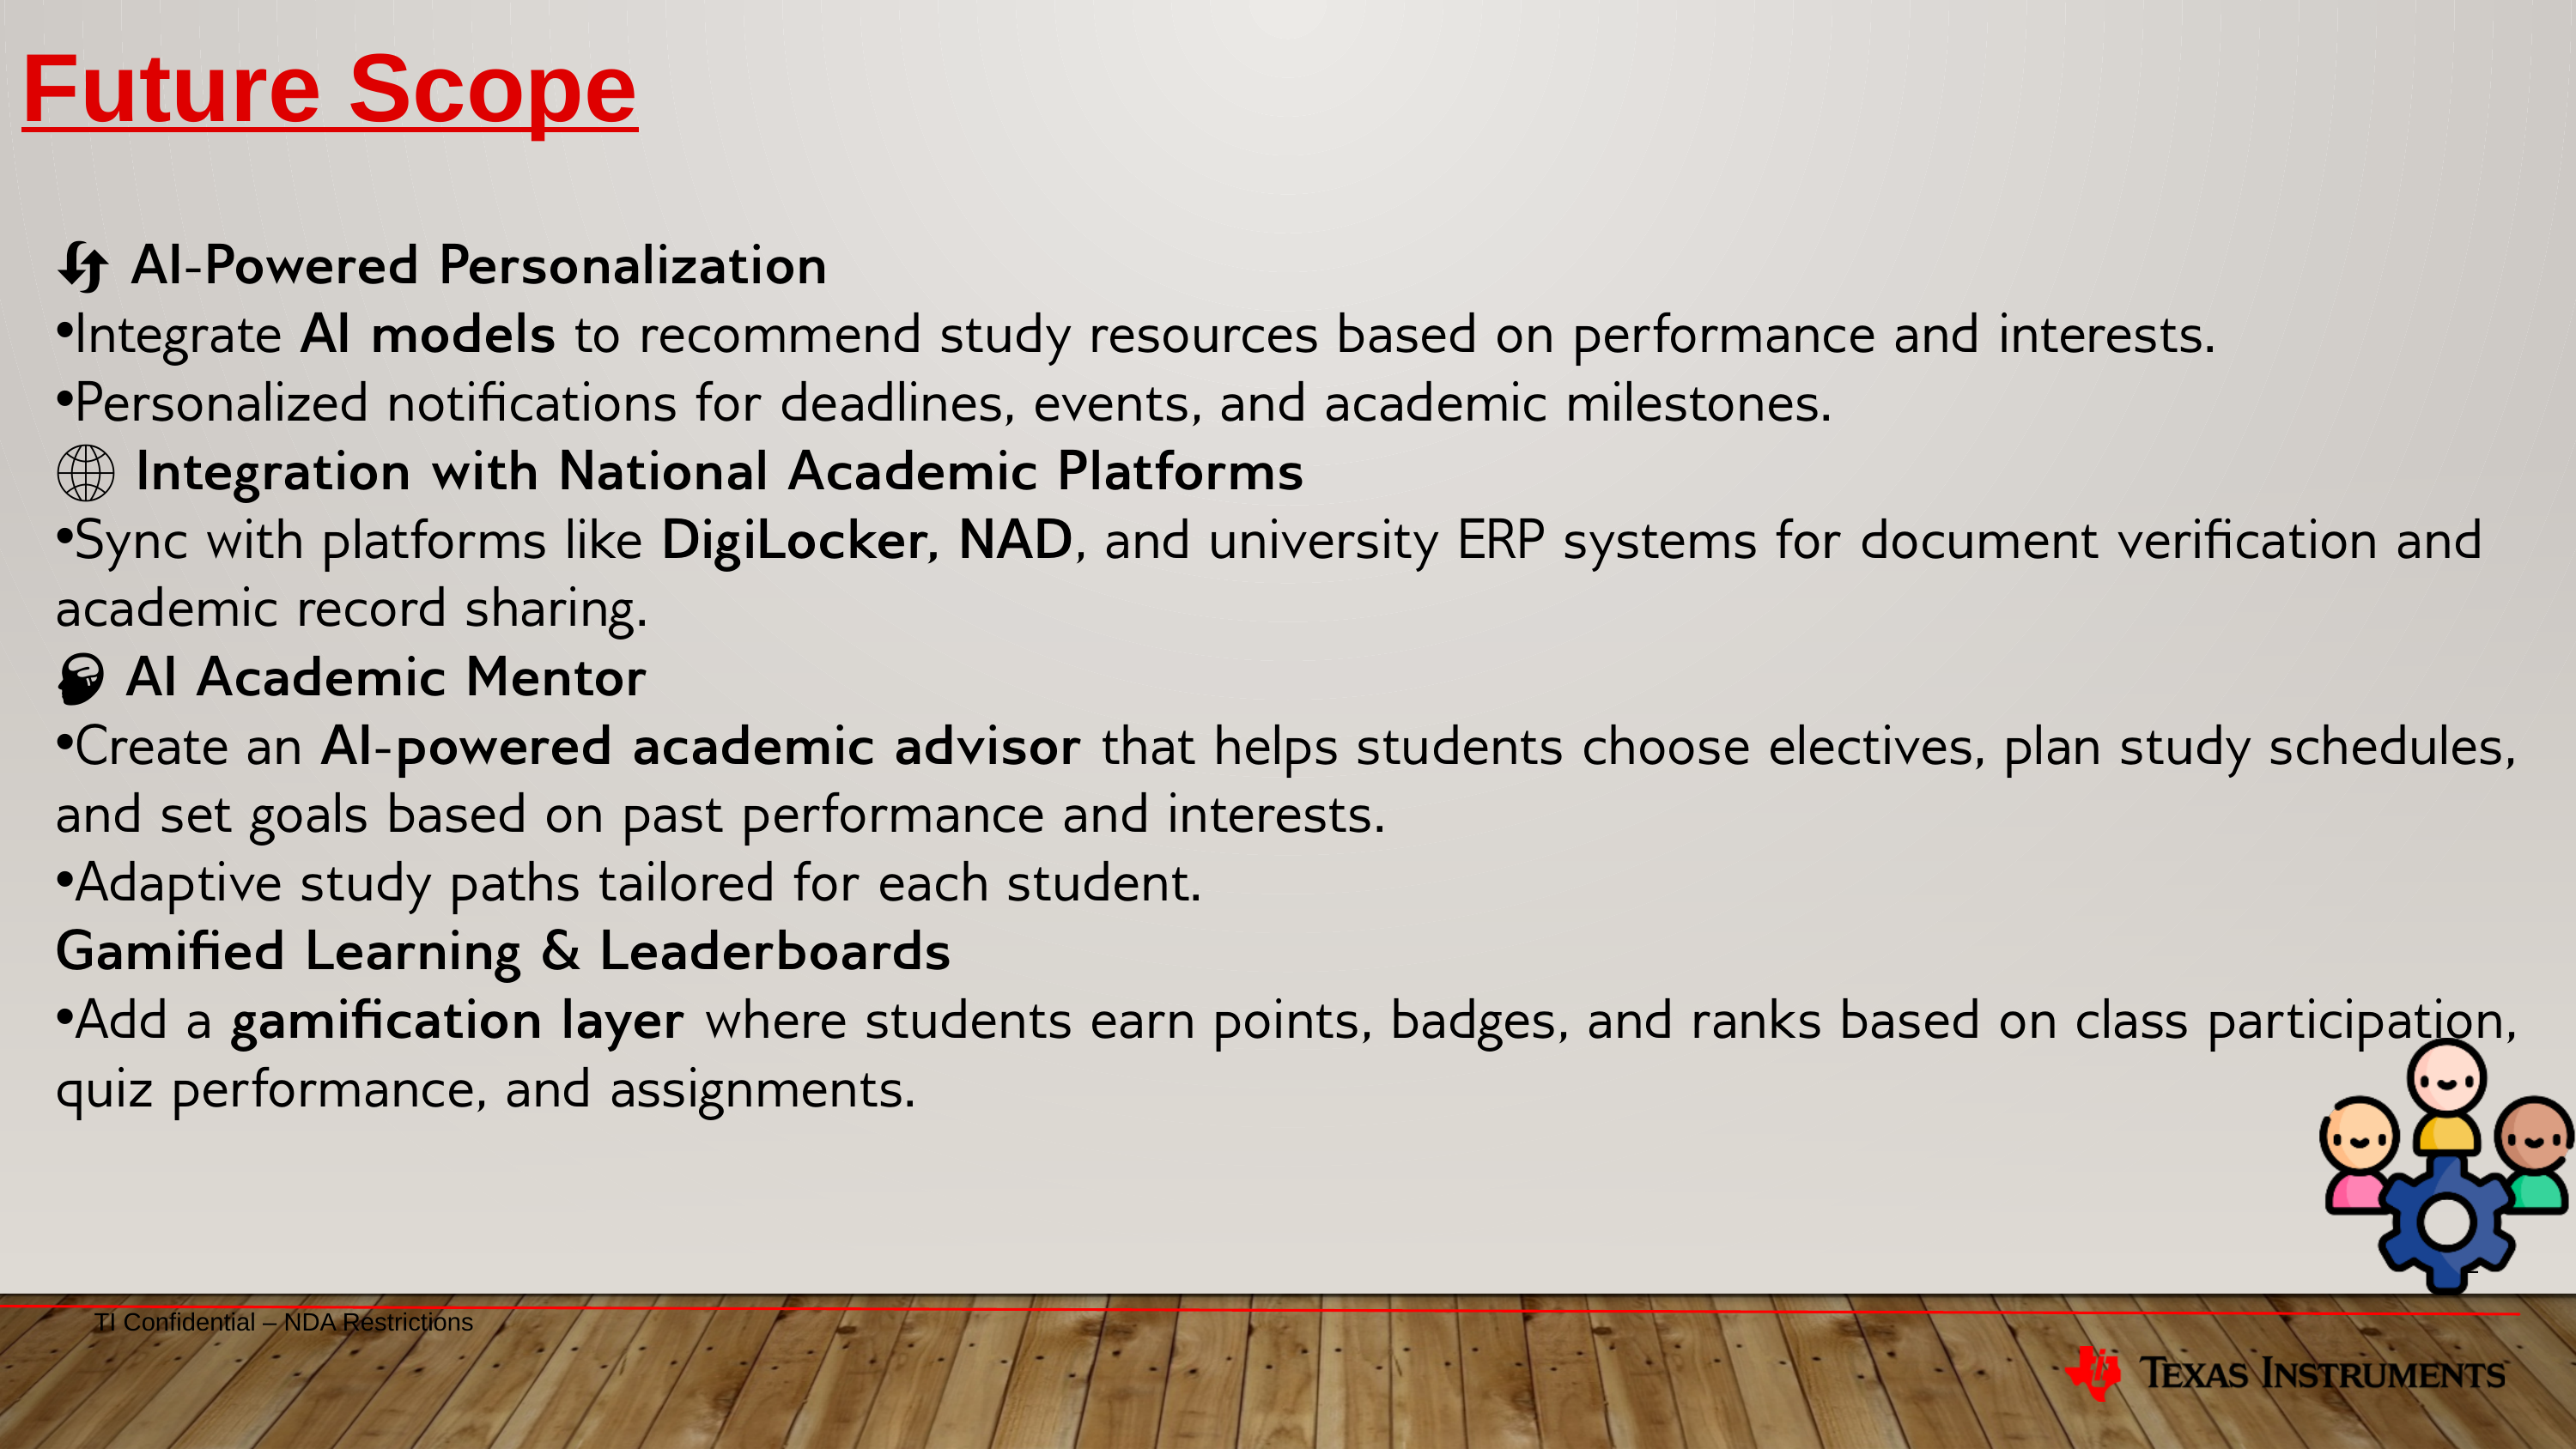

Future Scope
🔄 AI-Powered Personalization
Integrate AI models to recommend study resources based on performance and interests.
Personalized notifications for deadlines, events, and academic milestones.
🌐 Integration with National Academic Platforms
Sync with platforms like DigiLocker, NAD, and university ERP systems for document verification and academic record sharing.
🧠 AI Academic Mentor
Create an AI-powered academic advisor that helps students choose electives, plan study schedules, and set goals based on past performance and interests.
Adaptive study paths tailored for each student.
Gamified Learning & Leaderboards
Add a gamification layer where students earn points, badges, and ranks based on class participation, quiz performance, and assignments.

2

TI Confidential – NDA Restrictions